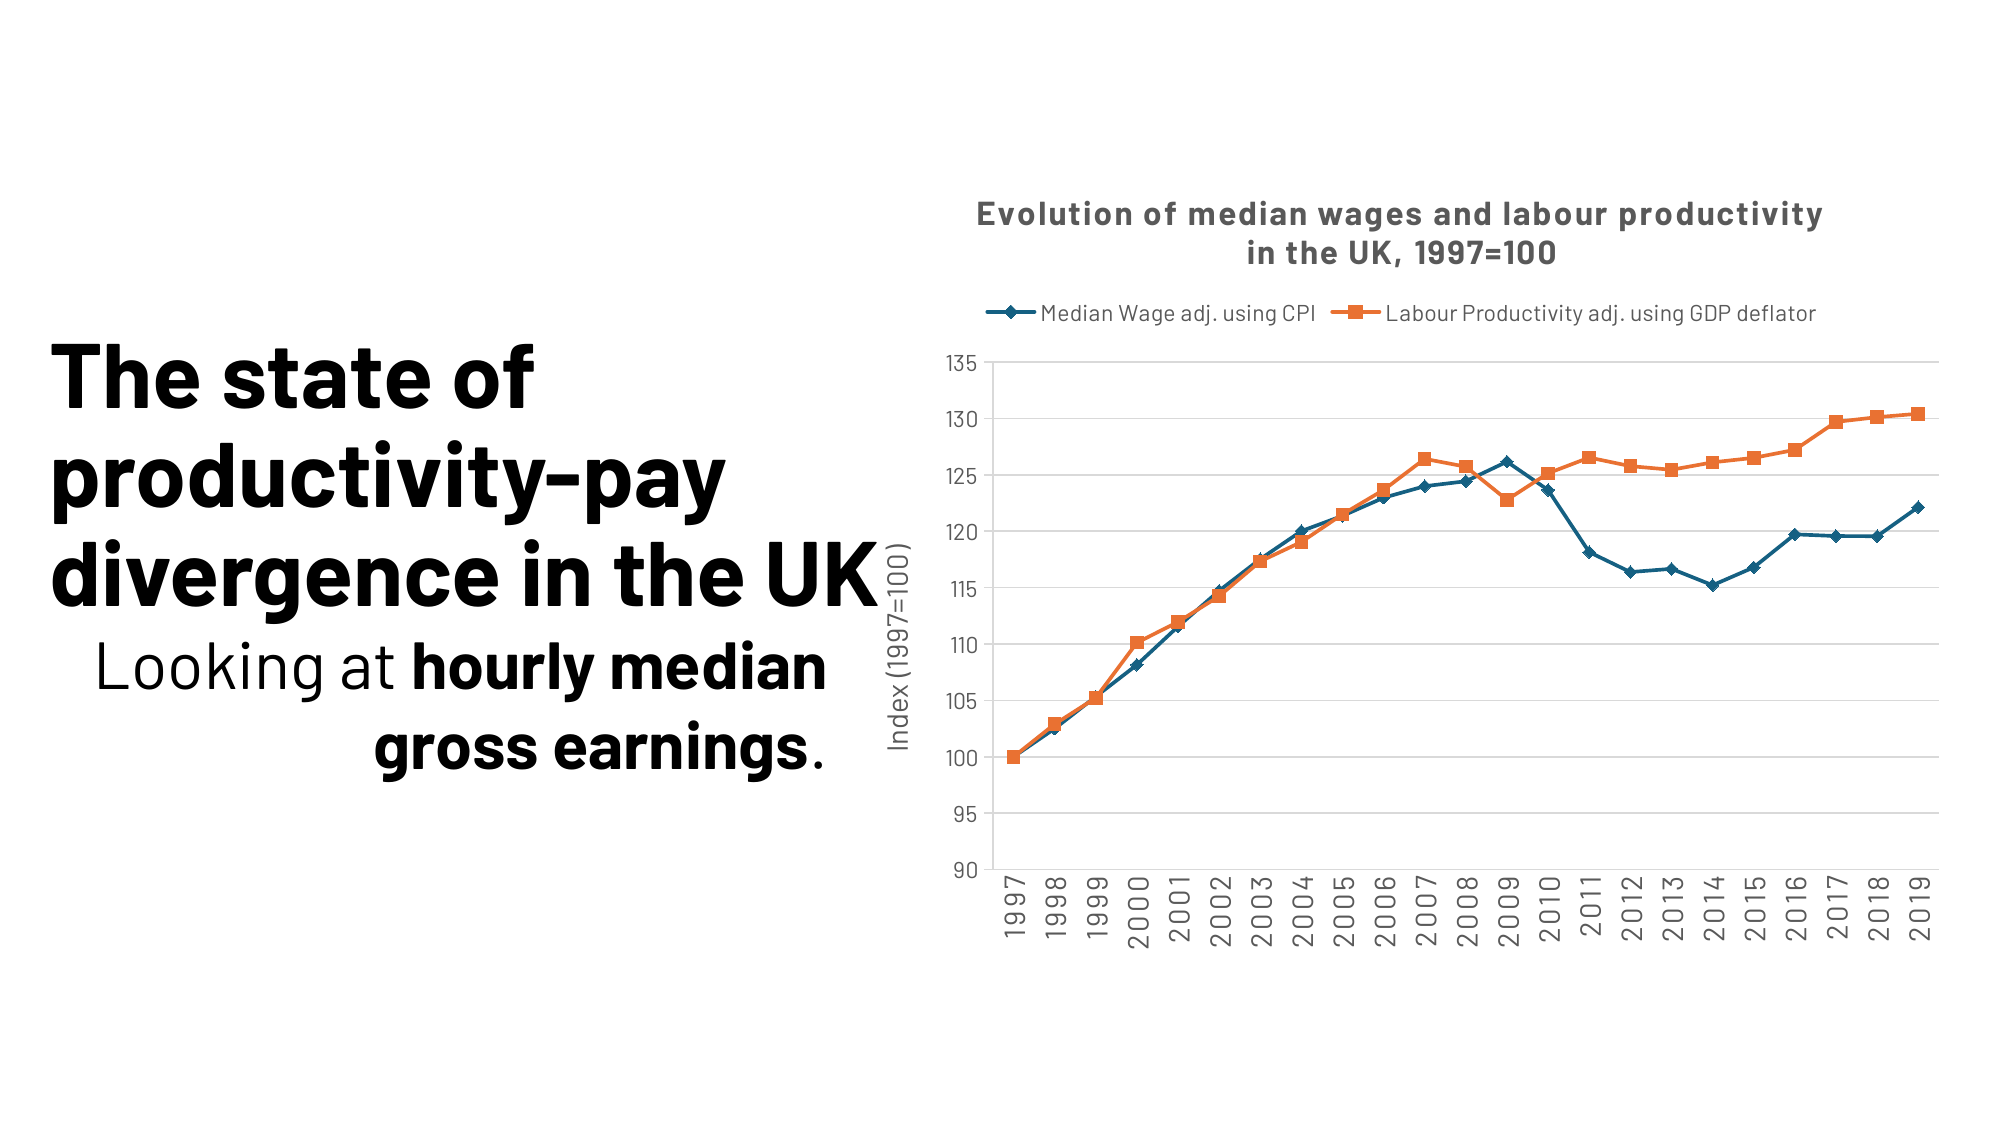

### Chart: Evolution of median wages and labour productivity in the UK, 1997=100

| Category |  |  |
|---|---|---|
| 1997 | 100.0 | 100.0 |
| 1998 | 102.49352383071371 | 102.89224530396781 |
| 1999 | 105.33970773736776 | 105.22151153897393 |
| 2000 | 108.15270365708216 | 110.11689607230856 |
| 2001 | 111.54526166902404 | 111.95550939981267 |
| 2002 | 114.72276278442799 | 114.24492211450895 |
| 2003 | 117.53702333336454 | 117.3349258161599 |
| 2004 | 120.01848924388236 | 119.05388346952415 |
| 2005 | 121.36835413923689 | 121.5062201622256 |
| 2006 | 122.97744882659192 | 123.6699599543396 |
| 2007 | 123.99978558805935 | 126.42223712040463 |
| 2008 | 124.43669227776212 | 125.72315108708702 |
| 2009 | 126.17180226765666 | 122.786133586068 |
| 2010 | 123.66191077401125 | 125.14436710263364 |
| 2011 | 118.1535819534844 | 126.53838841351332 |
| 2012 | 116.38159802304 | 125.77824998745741 |
| 2013 | 116.6664034061129 | 125.45270750400881 |
| 2014 | 115.2138613861386 | 126.1136535895529 |
| 2015 | 116.8002828854314 | 126.50842591402574 |
| 2016 | 119.72992447492726 | 127.21991209652354 |
| 2017 | 119.57613694500148 | 129.69831118789767 |
| 2018 | 119.56210190019404 | 130.1178910302752 |
| 2019 | 122.1456256412813 | 130.42245188085167 |
# The state of productivity-pay divergence in the UK
Looking at hourly median gross earnings.